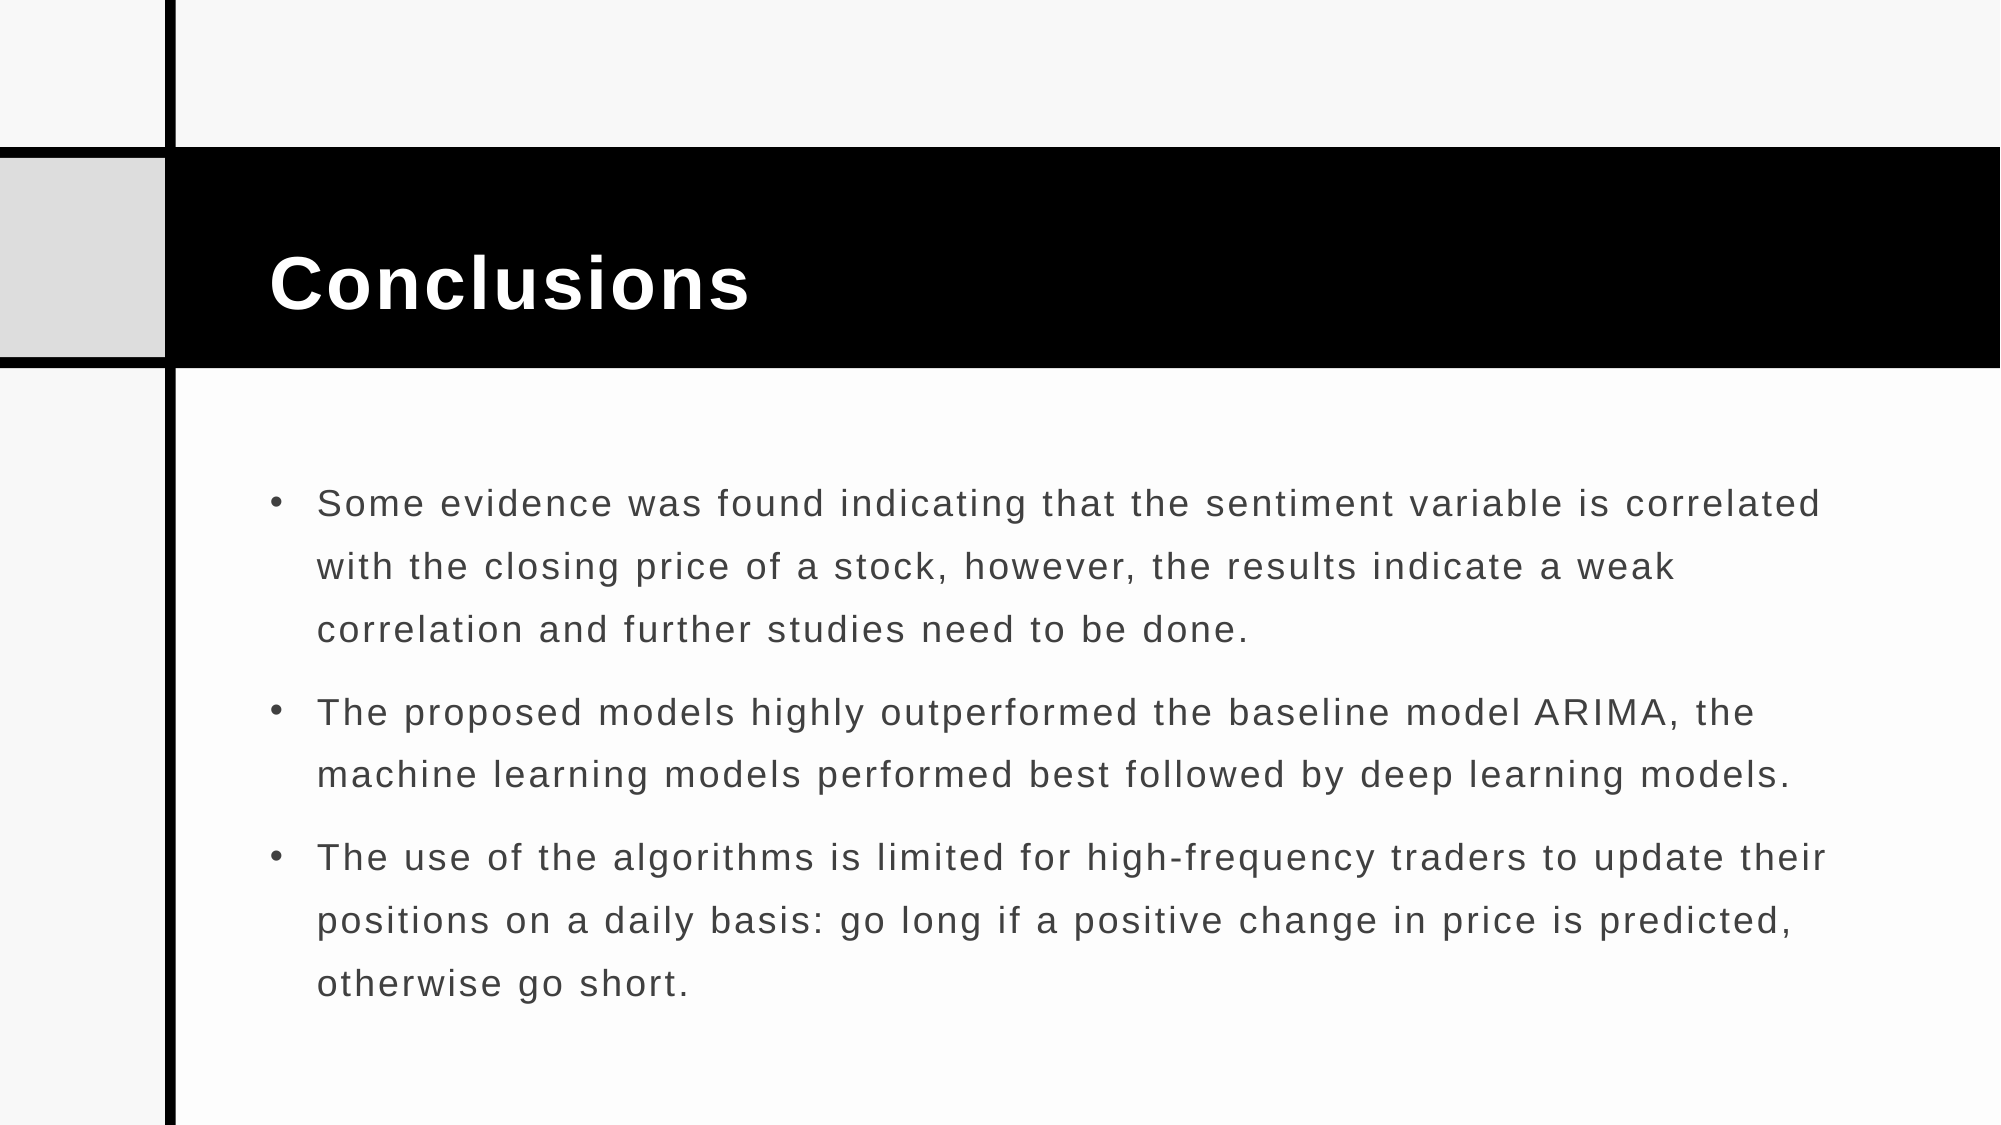

# Conclusions

Some evidence was found indicating that the sentiment variable is correlated with the closing price of a stock, however, the results indicate a weak correlation and further studies need to be done.
The proposed models highly outperformed the baseline model ARIMA, the machine learning models performed best followed by deep learning models.
The use of the algorithms is limited for high-frequency traders to update their positions on a daily basis: go long if a positive change in price is predicted, otherwise go short.